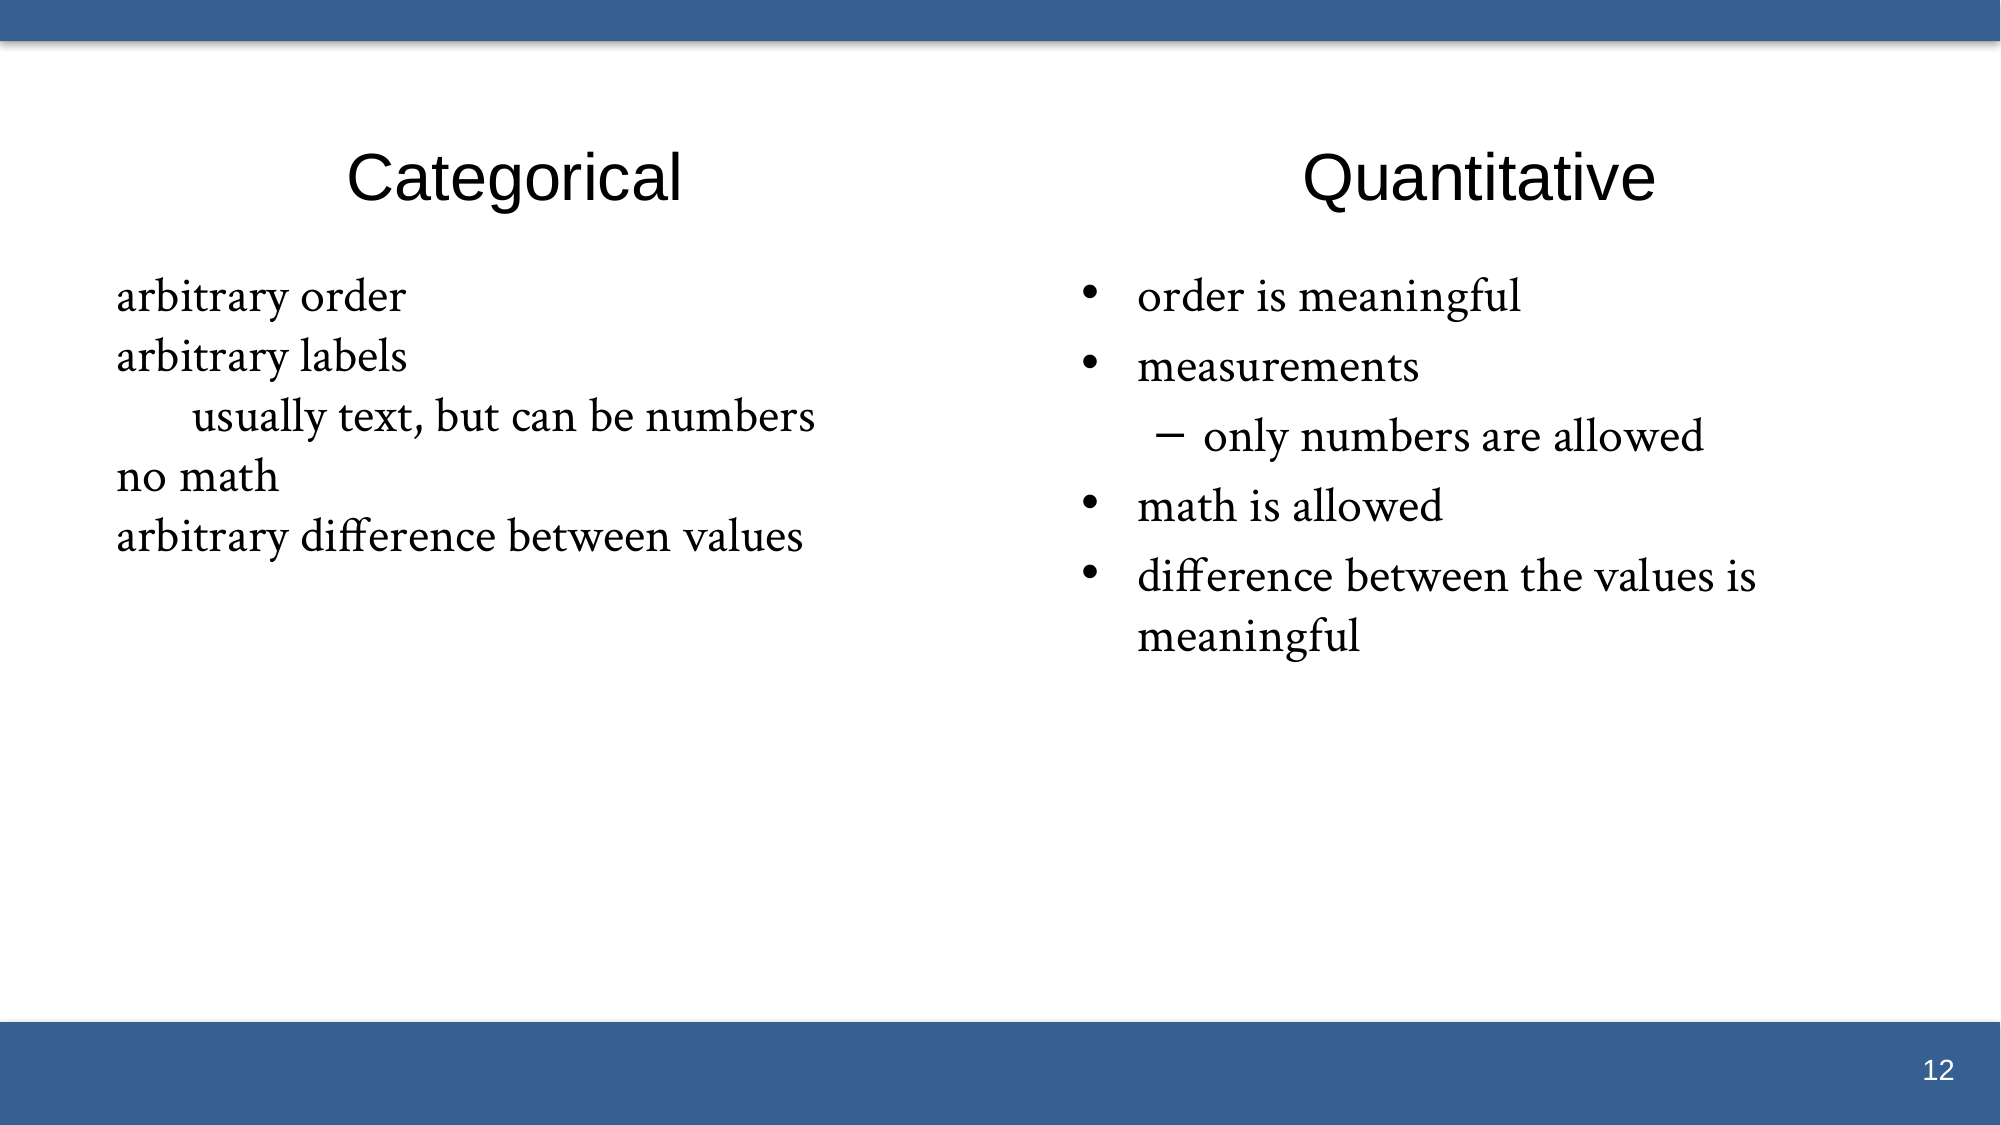

Categorical

Quantitative

arbitrary order
arbitrary labels
usually text, but can be numbers
no math
arbitrary difference between values

order is meaningful
measurements
only numbers are allowed
math is allowed
difference between the values is meaningful

12